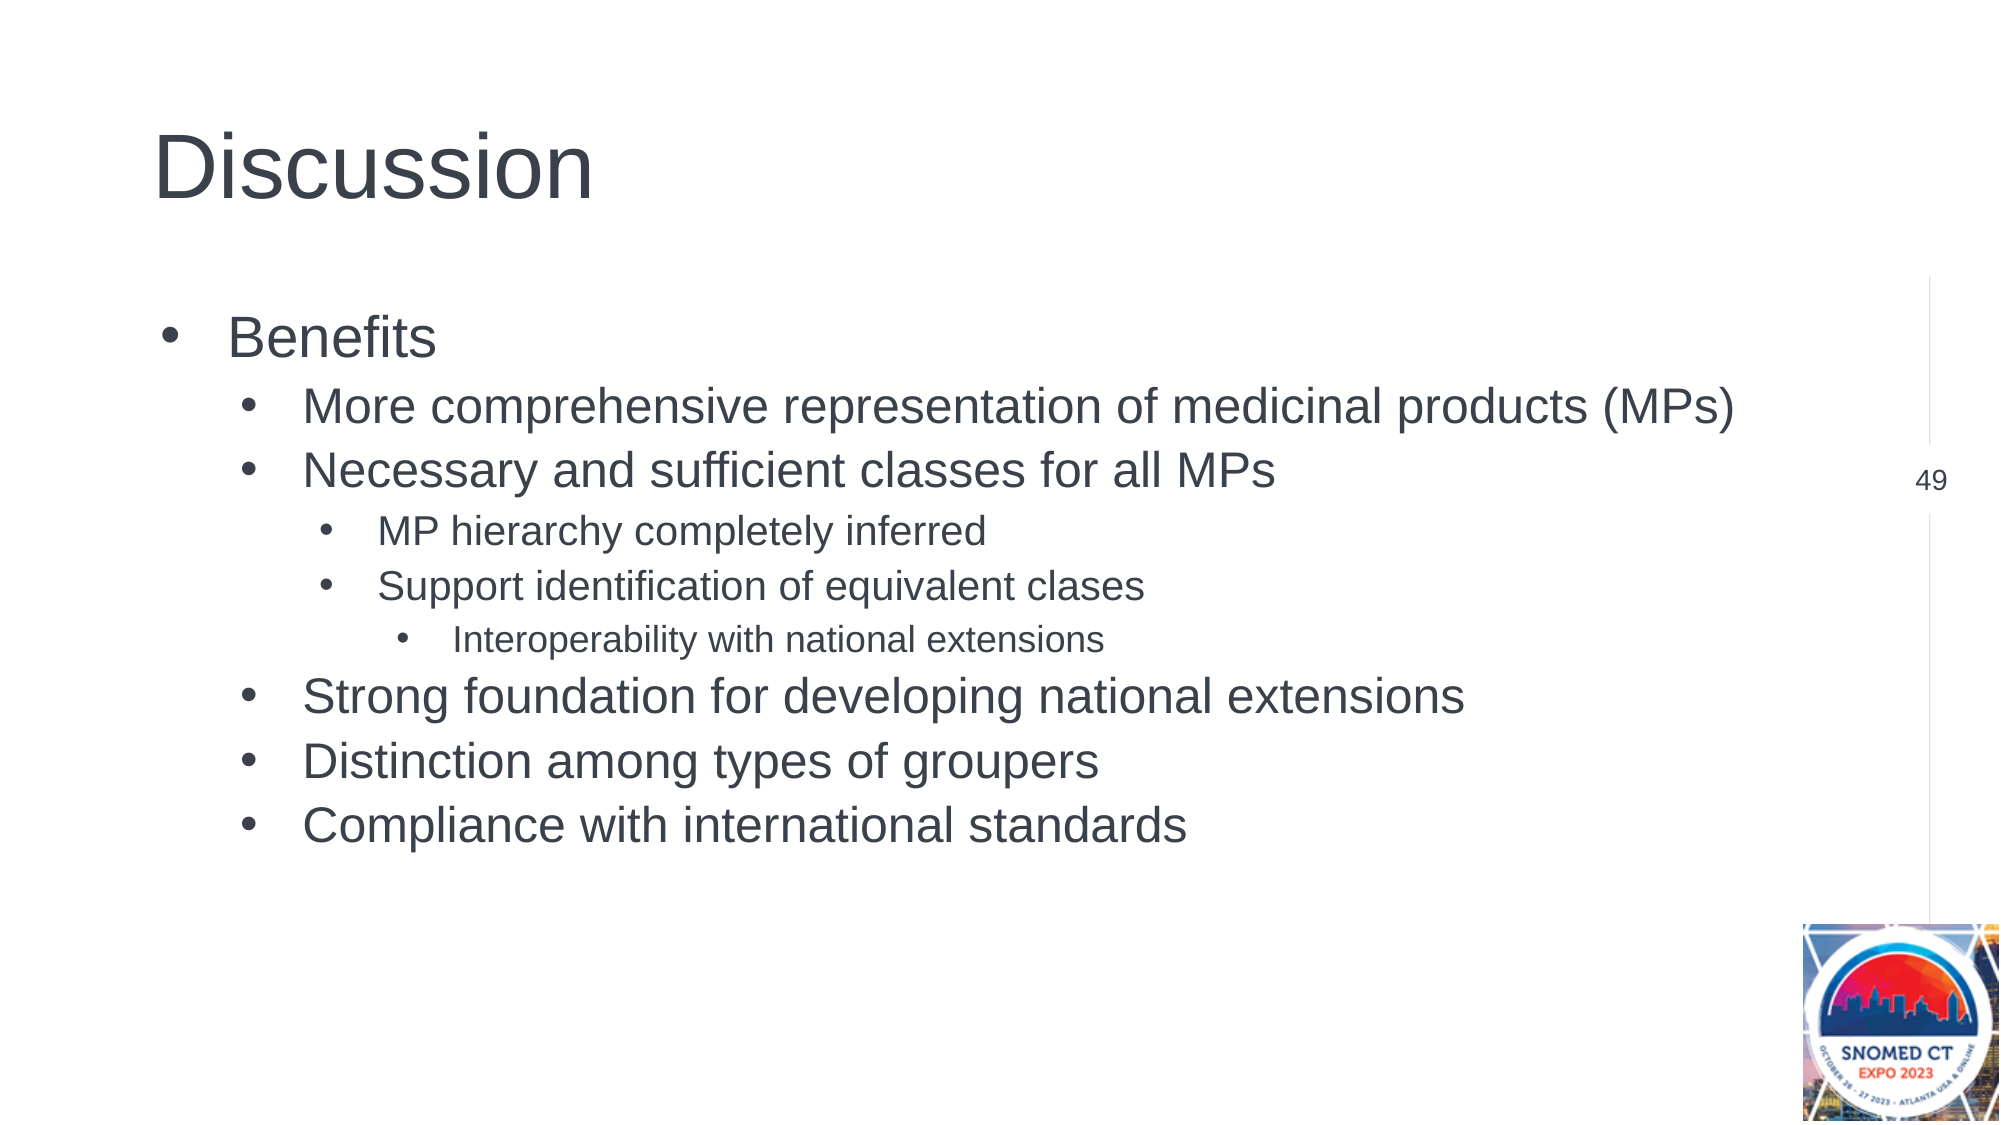

# Discussion
Benefits
More comprehensive representation of medicinal products (MPs)
Necessary and sufficient classes for all MPs
MP hierarchy completely inferred
Support identification of equivalent clases
Interoperability with national extensions
Strong foundation for developing national extensions
Distinction among types of groupers
Compliance with international standards